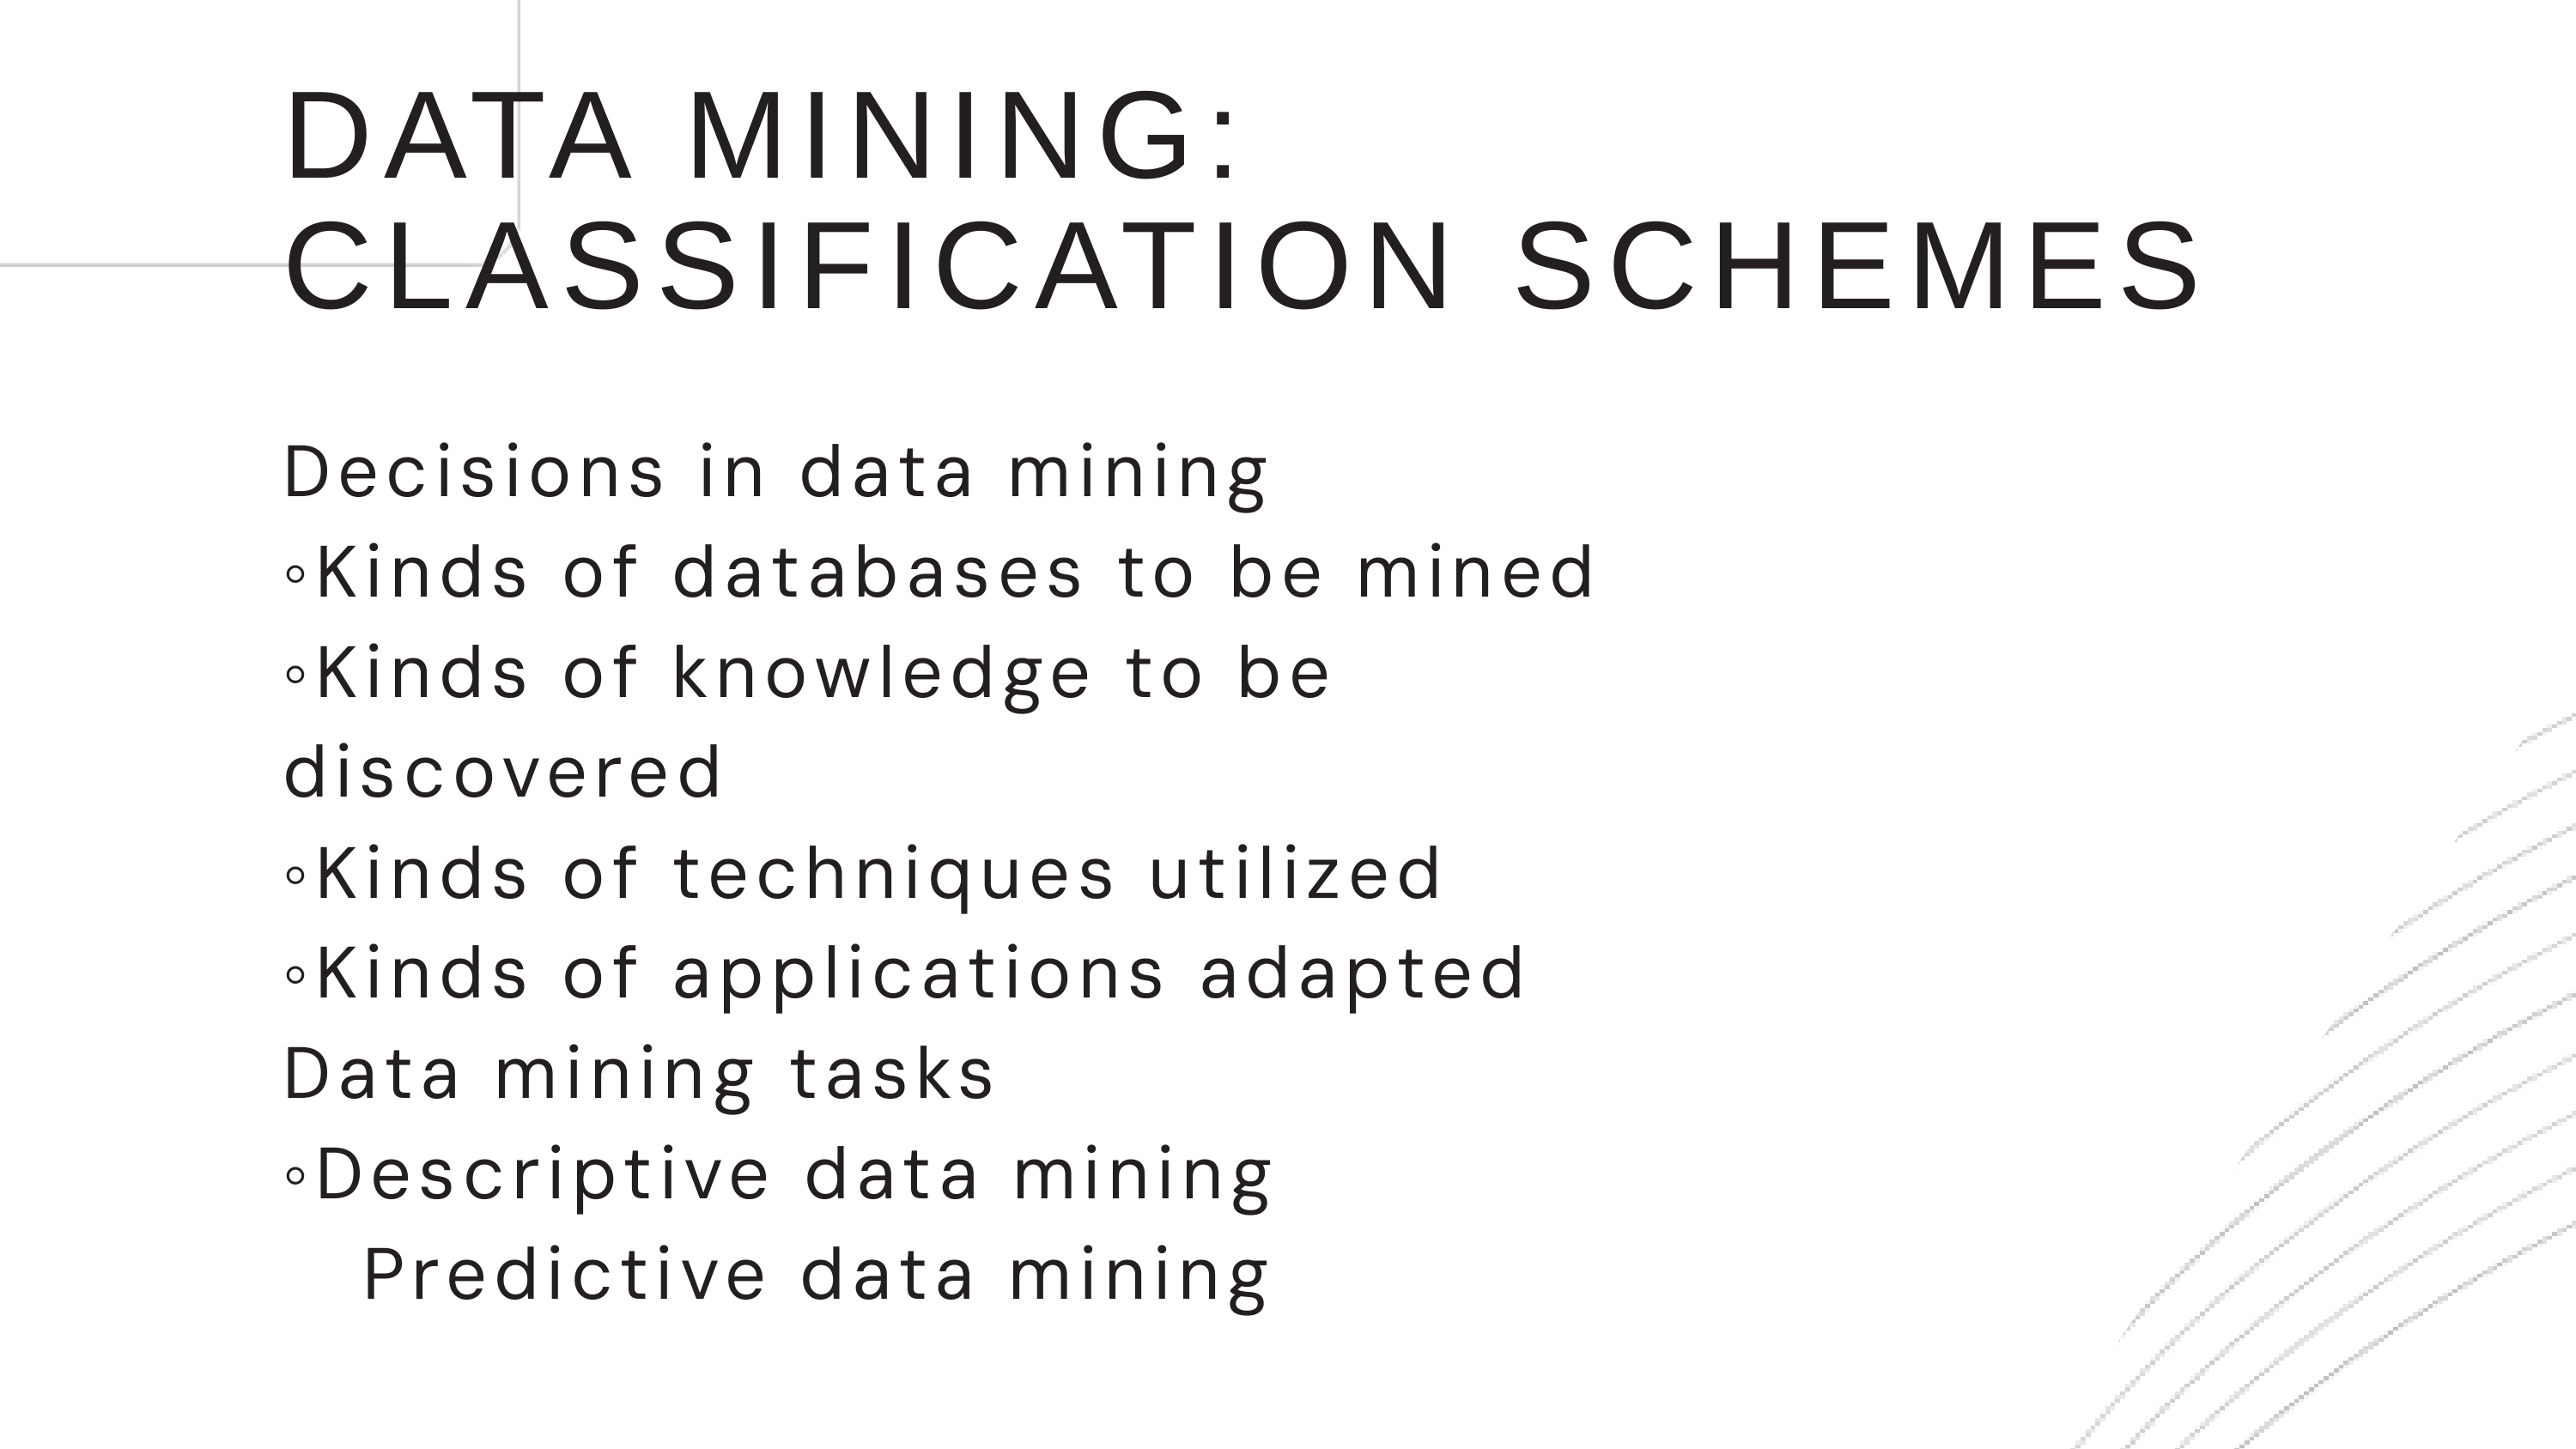

DATA MINING: CLASSIFICATION SCHEMES
Decisions in data mining
◦Kinds of databases to be mined ◦Kinds of knowledge to be       discovered
◦Kinds of techniques utilized
◦Kinds of applications adapted
Data mining tasks
◦Descriptive data mining
   Predictive data mining